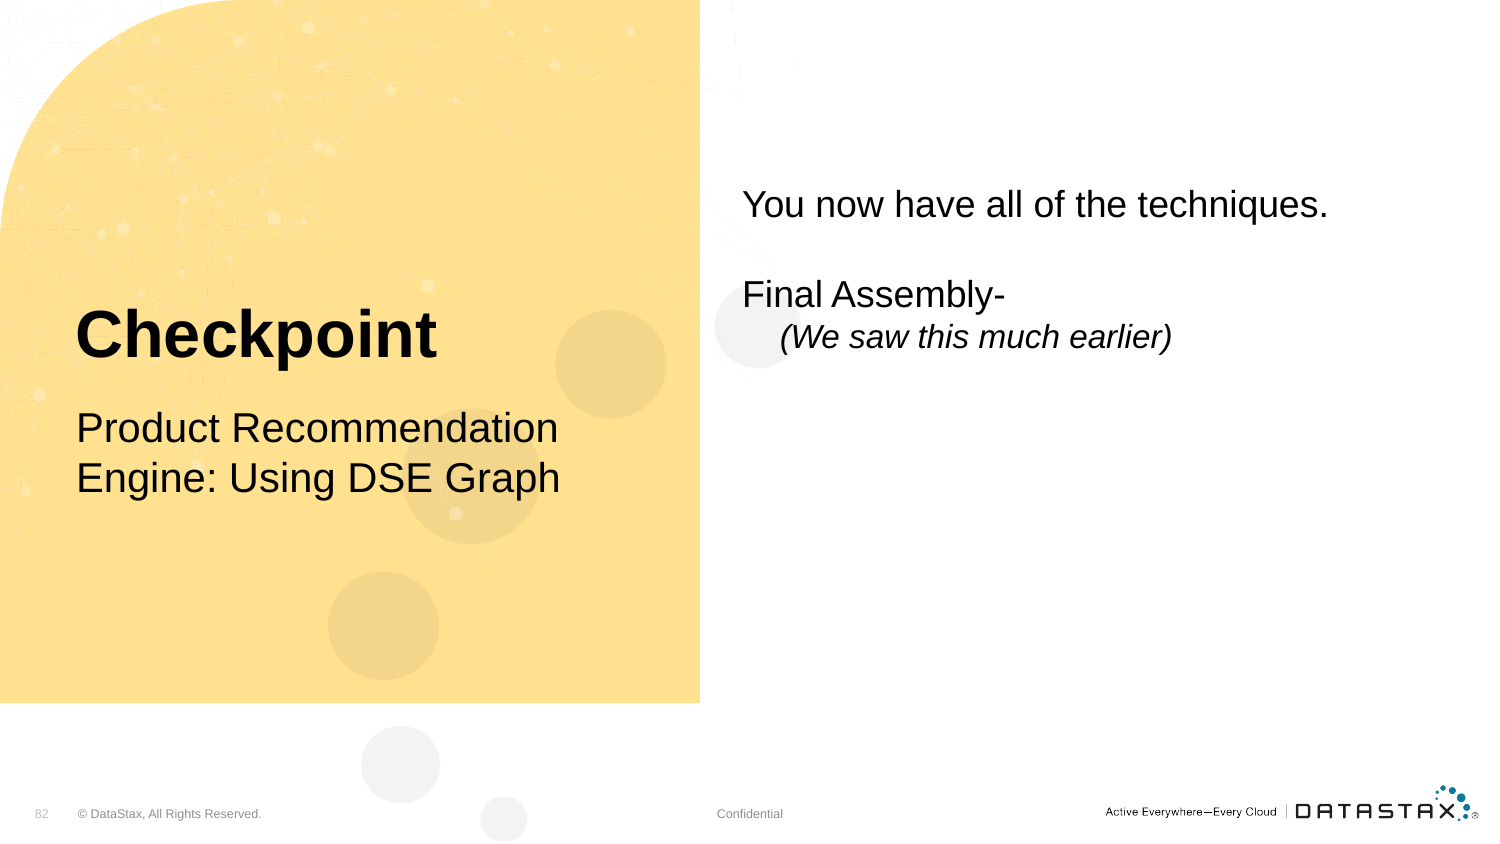

# Checkpoint
You now have all of the techniques.

Final Assembly-
(We saw this much earlier)
Product Recommendation
Engine: Using DSE Graph
Confidential
82
© DataStax, All Rights Reserved.